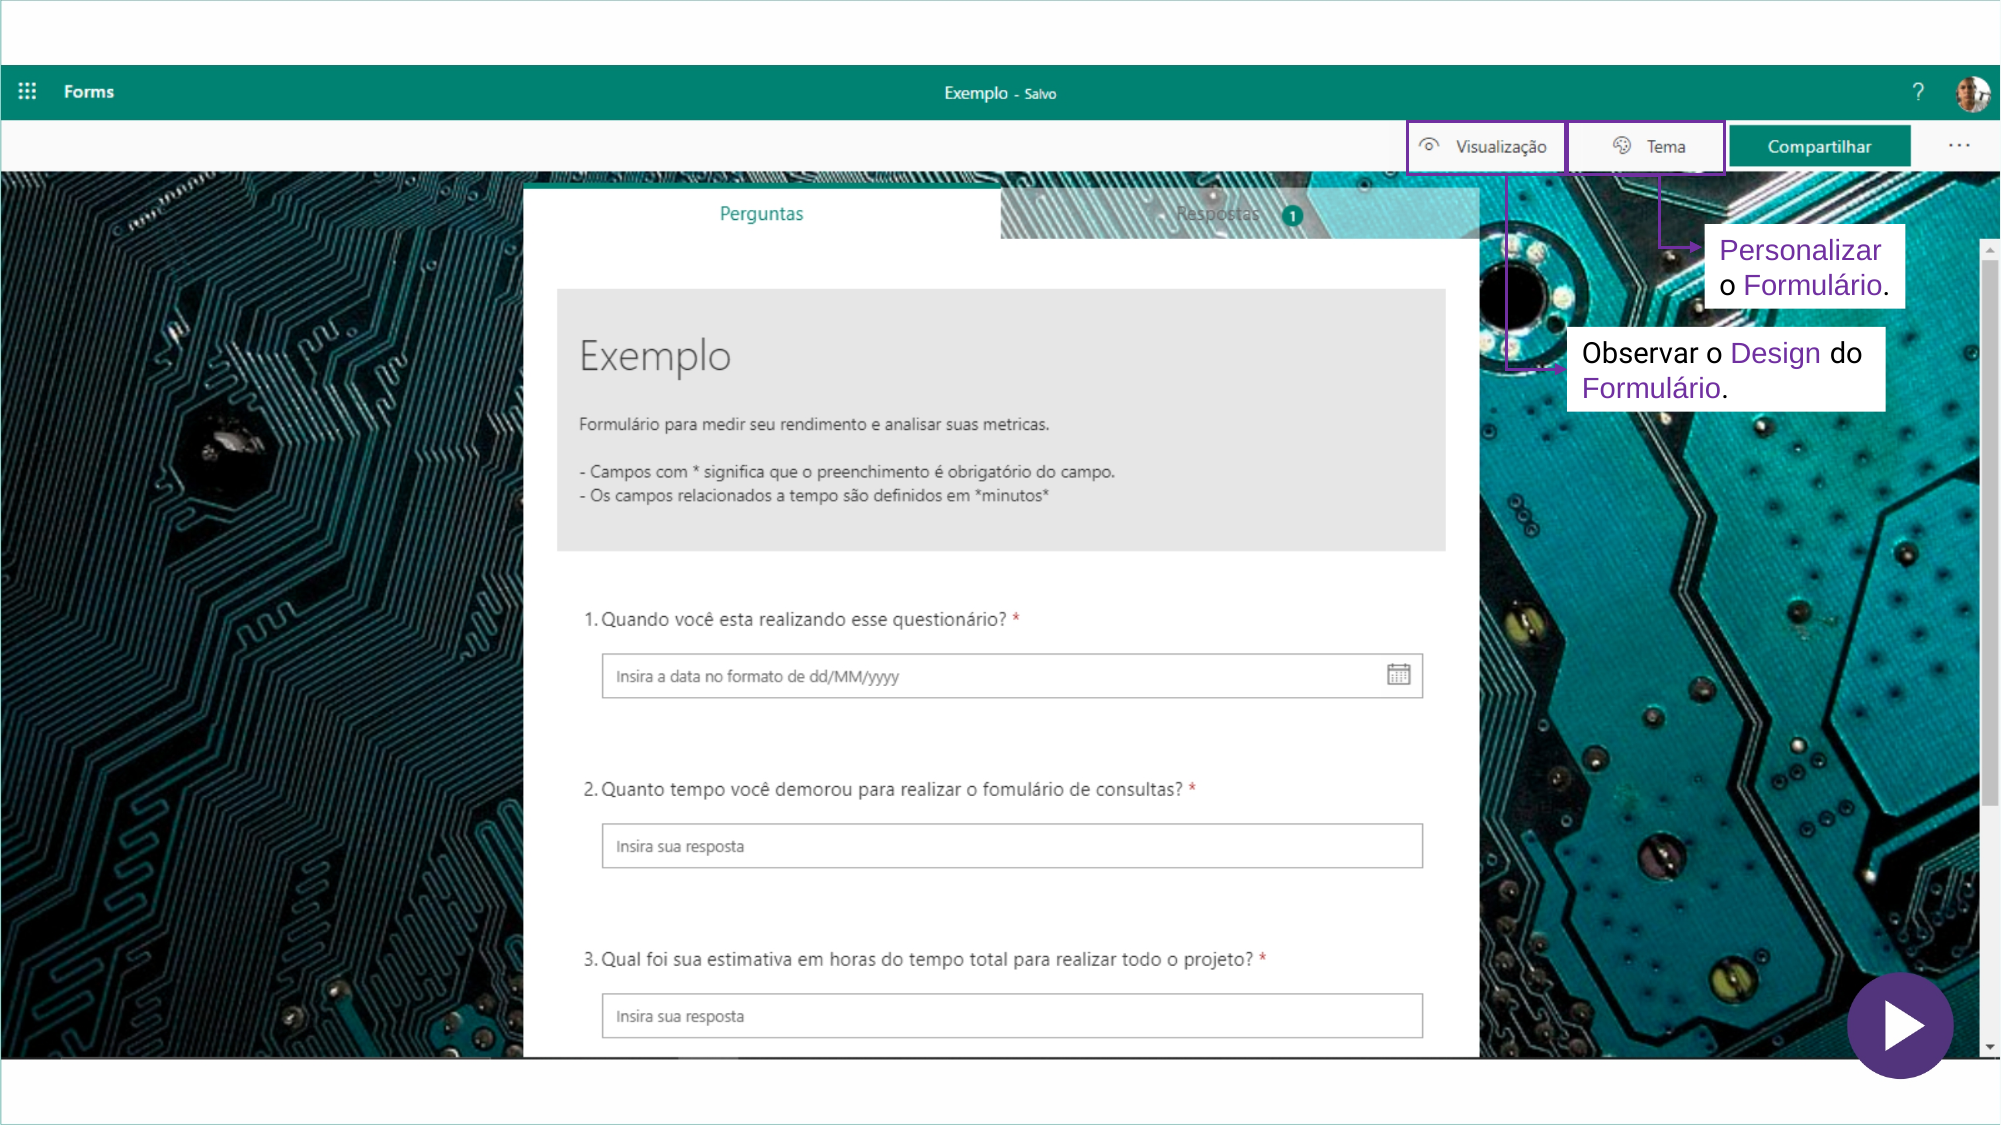

Personalizar
o Formulário.
Observar o Design do
Formulário.